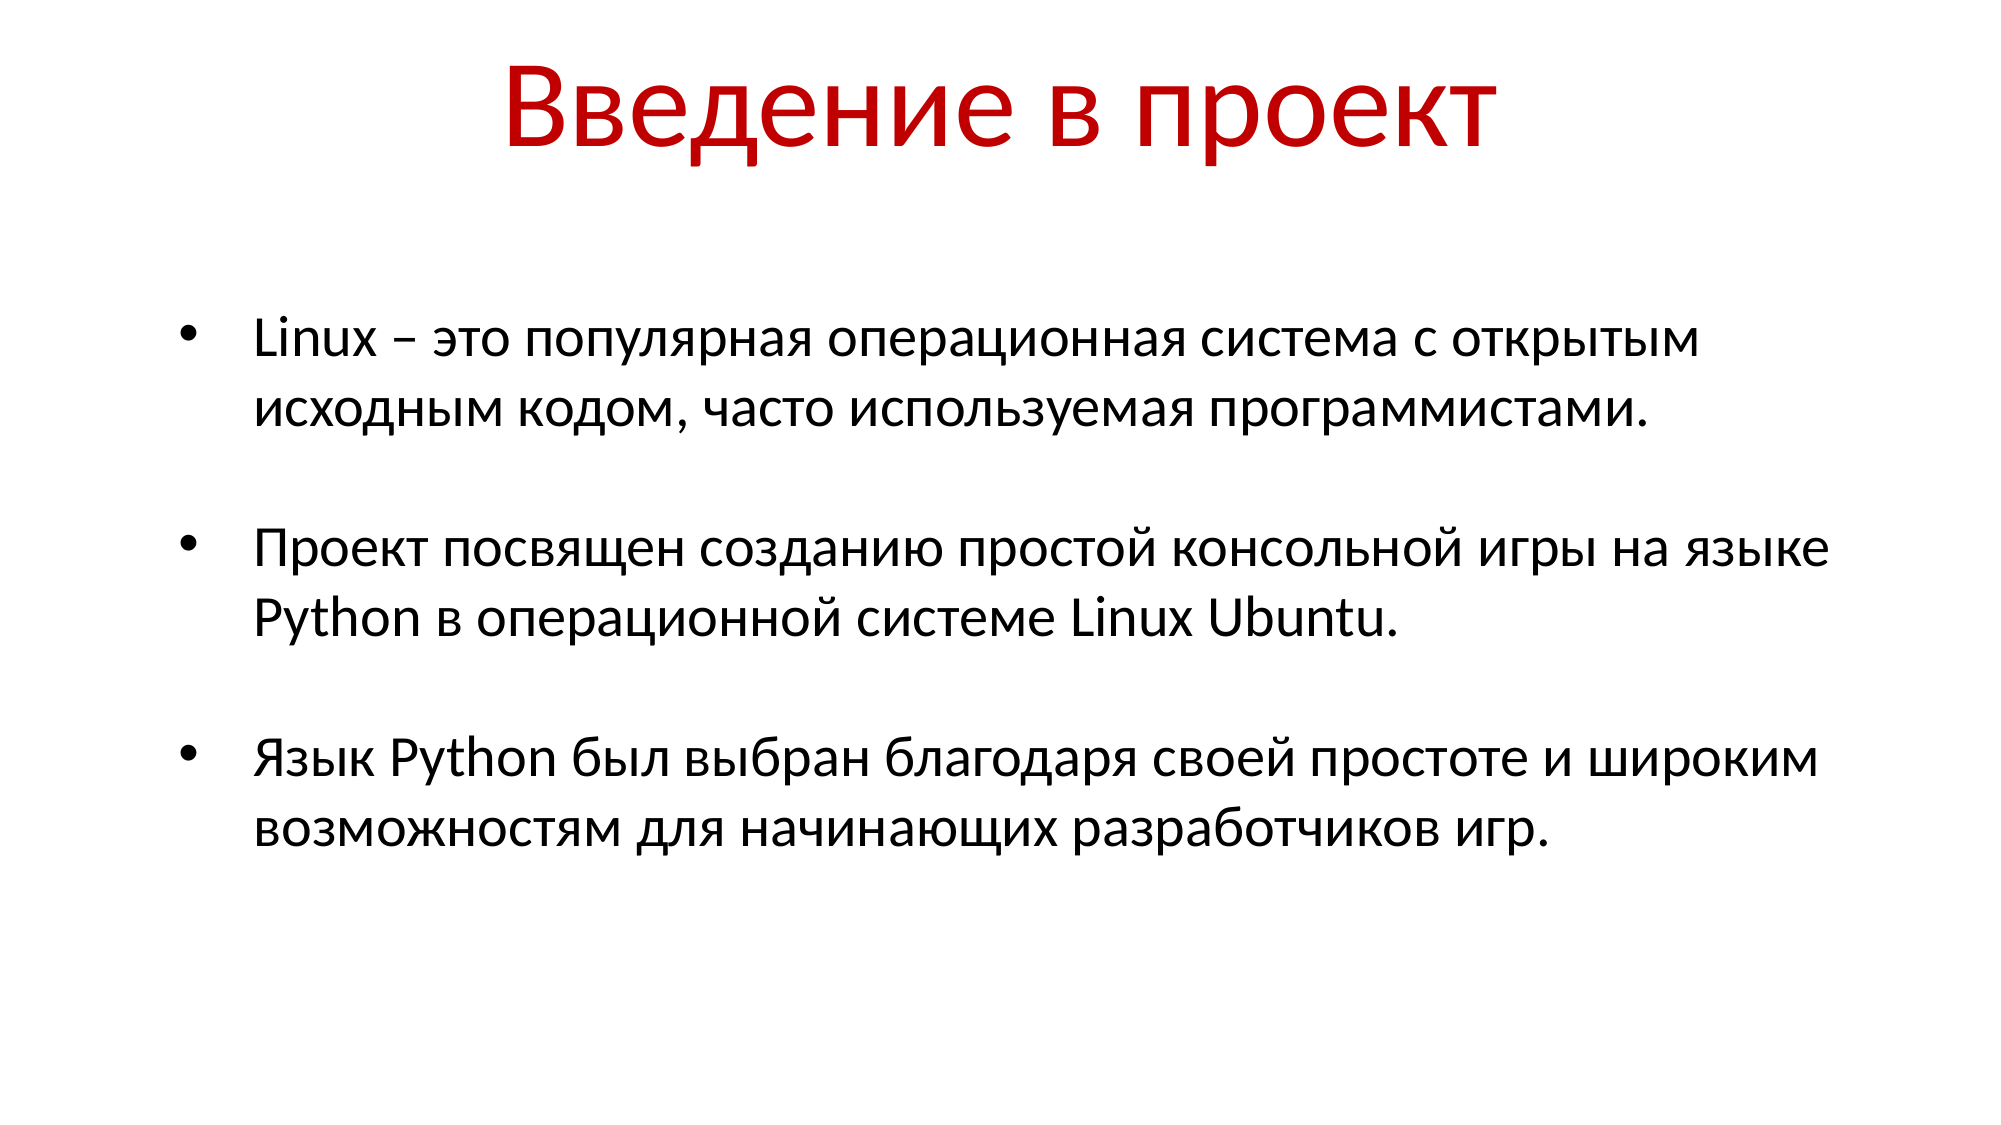

# Введение в проект
Linux – это популярная операционная система с открытым исходным кодом, часто используемая программистами.

Проект посвящен созданию простой консольной игры на языке Python в операционной системе Linux Ubuntu.

Язык Python был выбран благодаря своей простоте и широким возможностям для начинающих разработчиков игр.